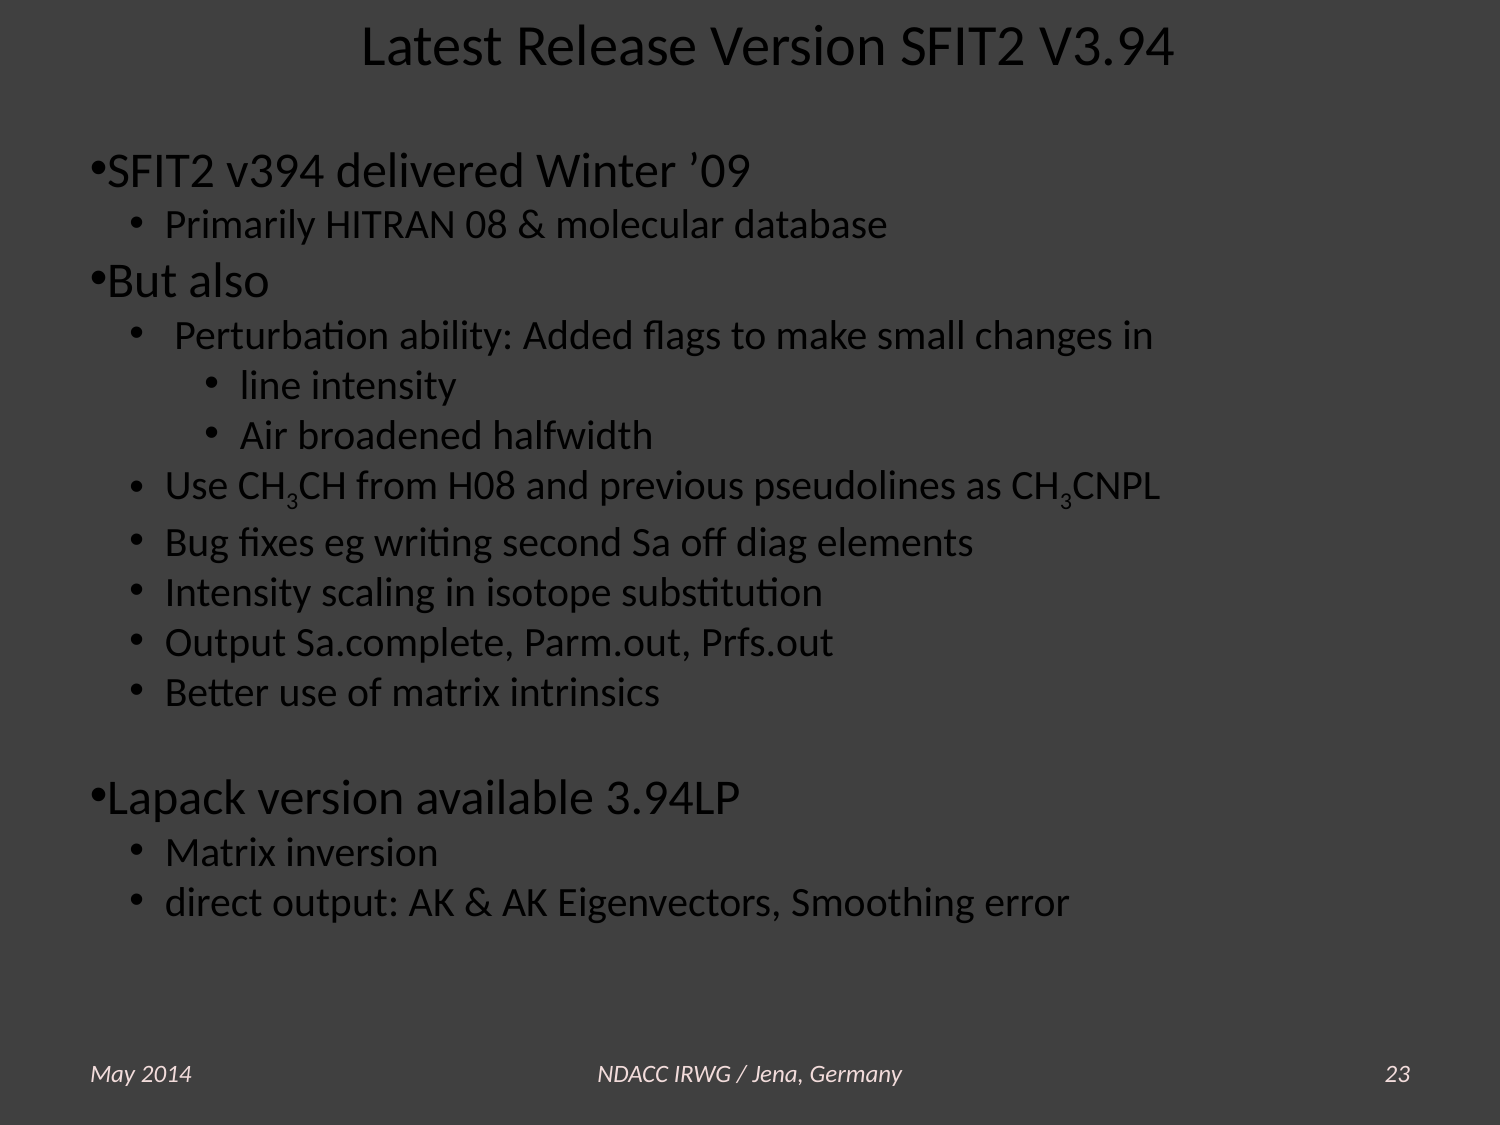

Latest Release Version SFIT2 V3.94

SFIT2 v394 delivered Winter ’09
Primarily HITRAN 08 & molecular database
But also
 Perturbation ability: Added flags to make small changes in
line intensity
Air broadened halfwidth
Use CH3CH from H08 and previous pseudolines as CH3CNPL
Bug fixes eg writing second Sa off diag elements
Intensity scaling in isotope substitution
Output Sa.complete, Parm.out, Prfs.out
Better use of matrix intrinsics

Lapack version available 3.94LP
Matrix inversion
direct output: AK & AK Eigenvectors, Smoothing error

May 2014
NDACC IRWG / Jena, Germany
23